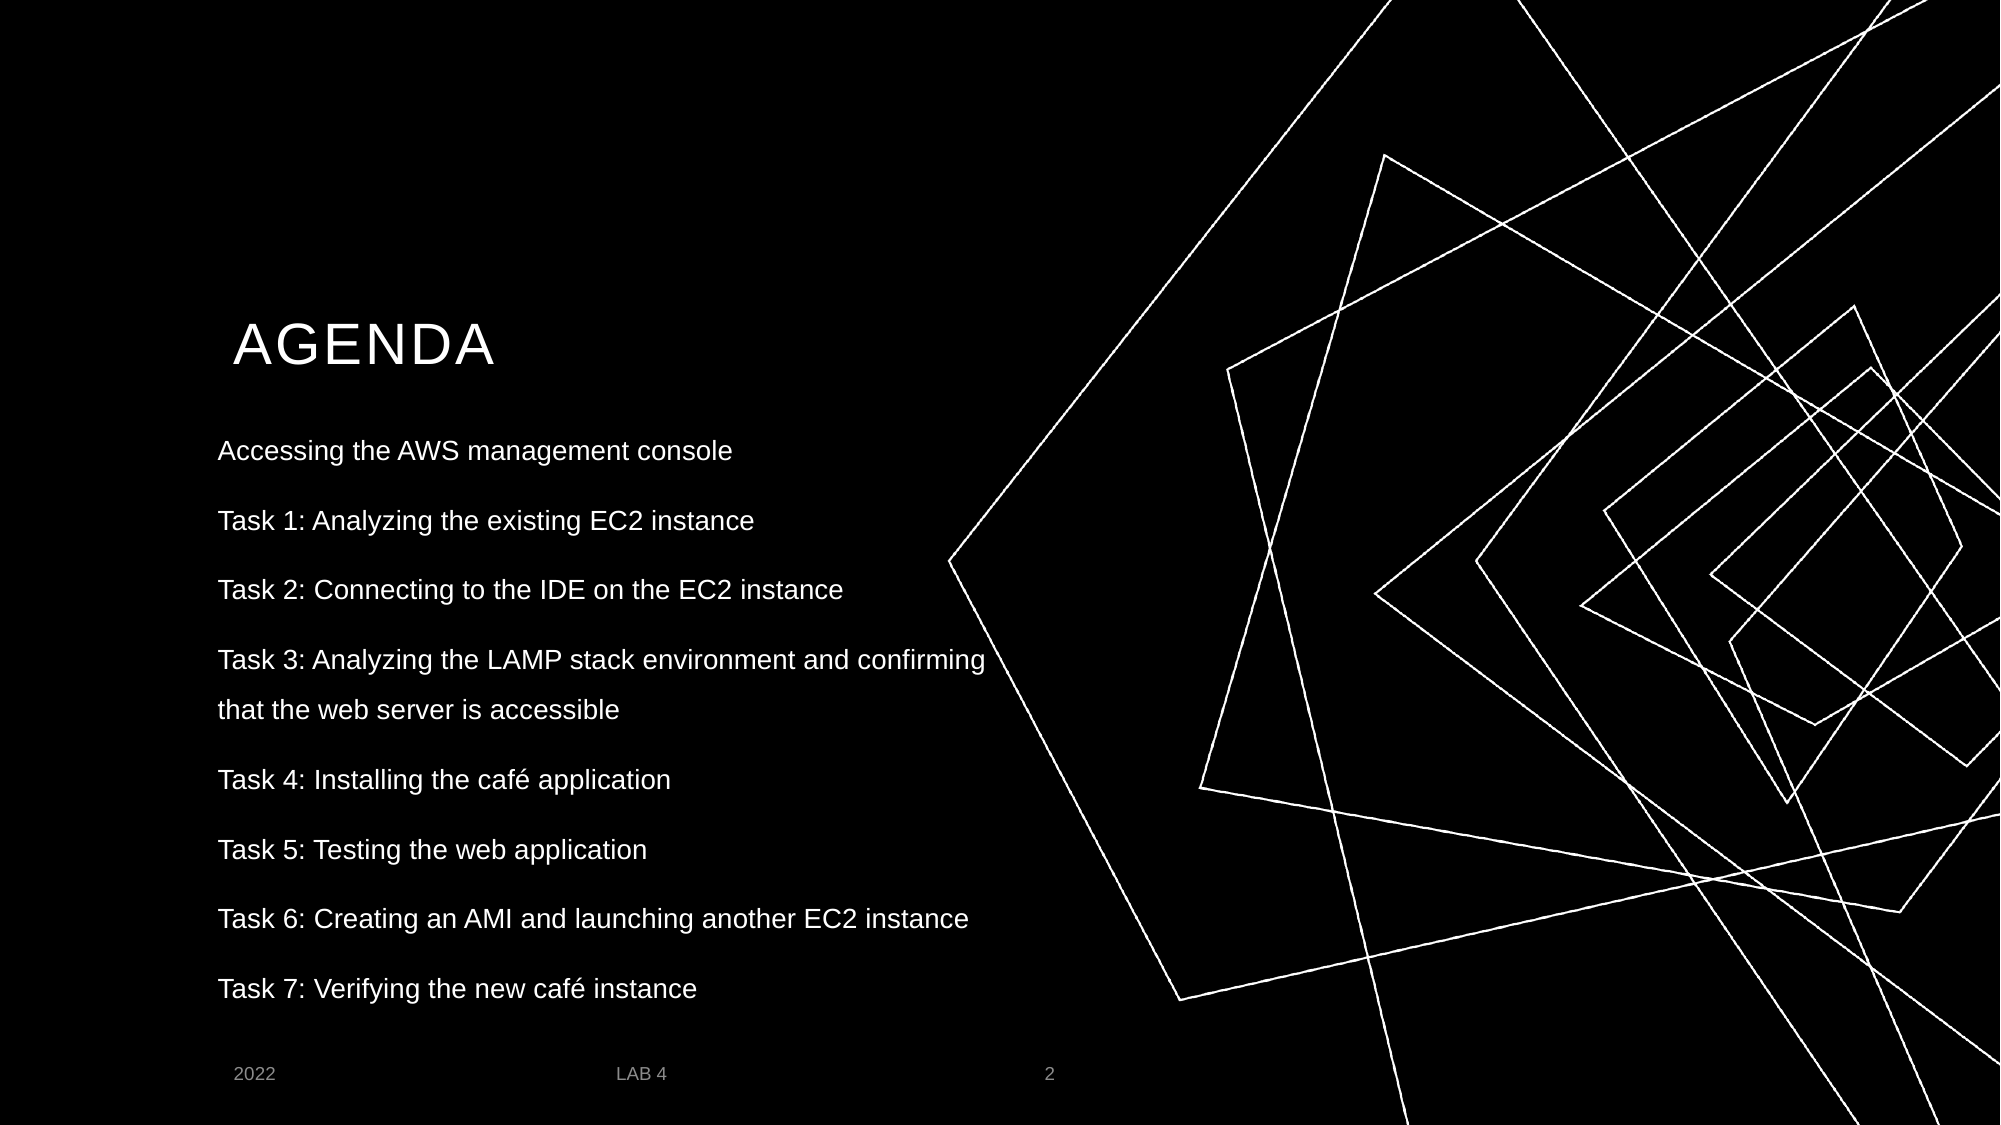

# AGENDA
Accessing the AWS management console
Task 1: Analyzing the existing EC2 instance
Task 2: Connecting to the IDE on the EC2 instance
Task 3: Analyzing the LAMP stack environment and confirming that the web server is accessible
Task 4: Installing the café application
Task 5: Testing the web application
Task 6: Creating an AMI and launching another EC2 instance
Task 7: Verifying the new café instance
LAB 4
2022
2